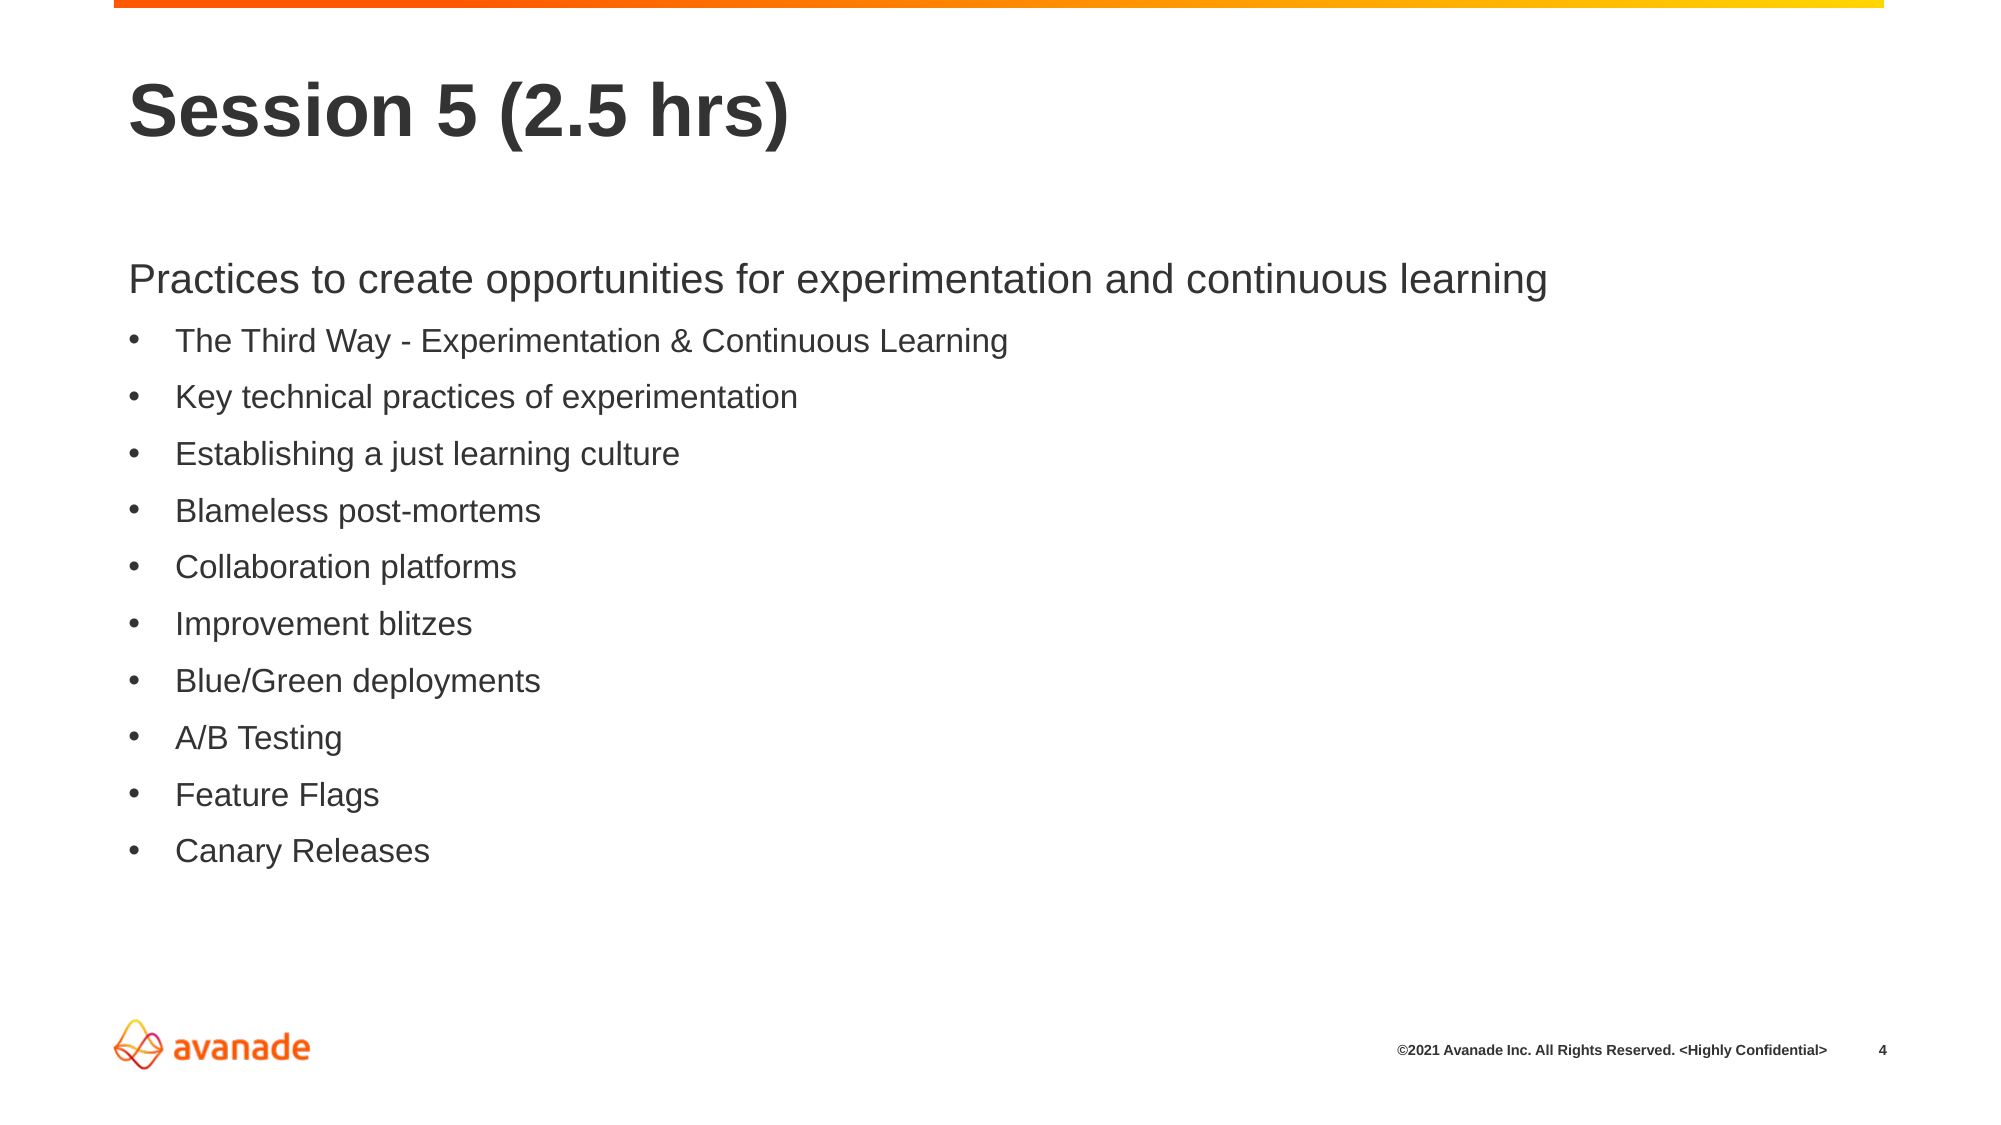

# Session 5 (2.5 hrs)
Practices to create opportunities for experimentation and continuous learning
The Third Way - Experimentation & Continuous Learning
Key technical practices of experimentation
Establishing a just learning culture
Blameless post-mortems
Collaboration platforms
Improvement blitzes
Blue/Green deployments
A/B Testing
Feature Flags
Canary Releases